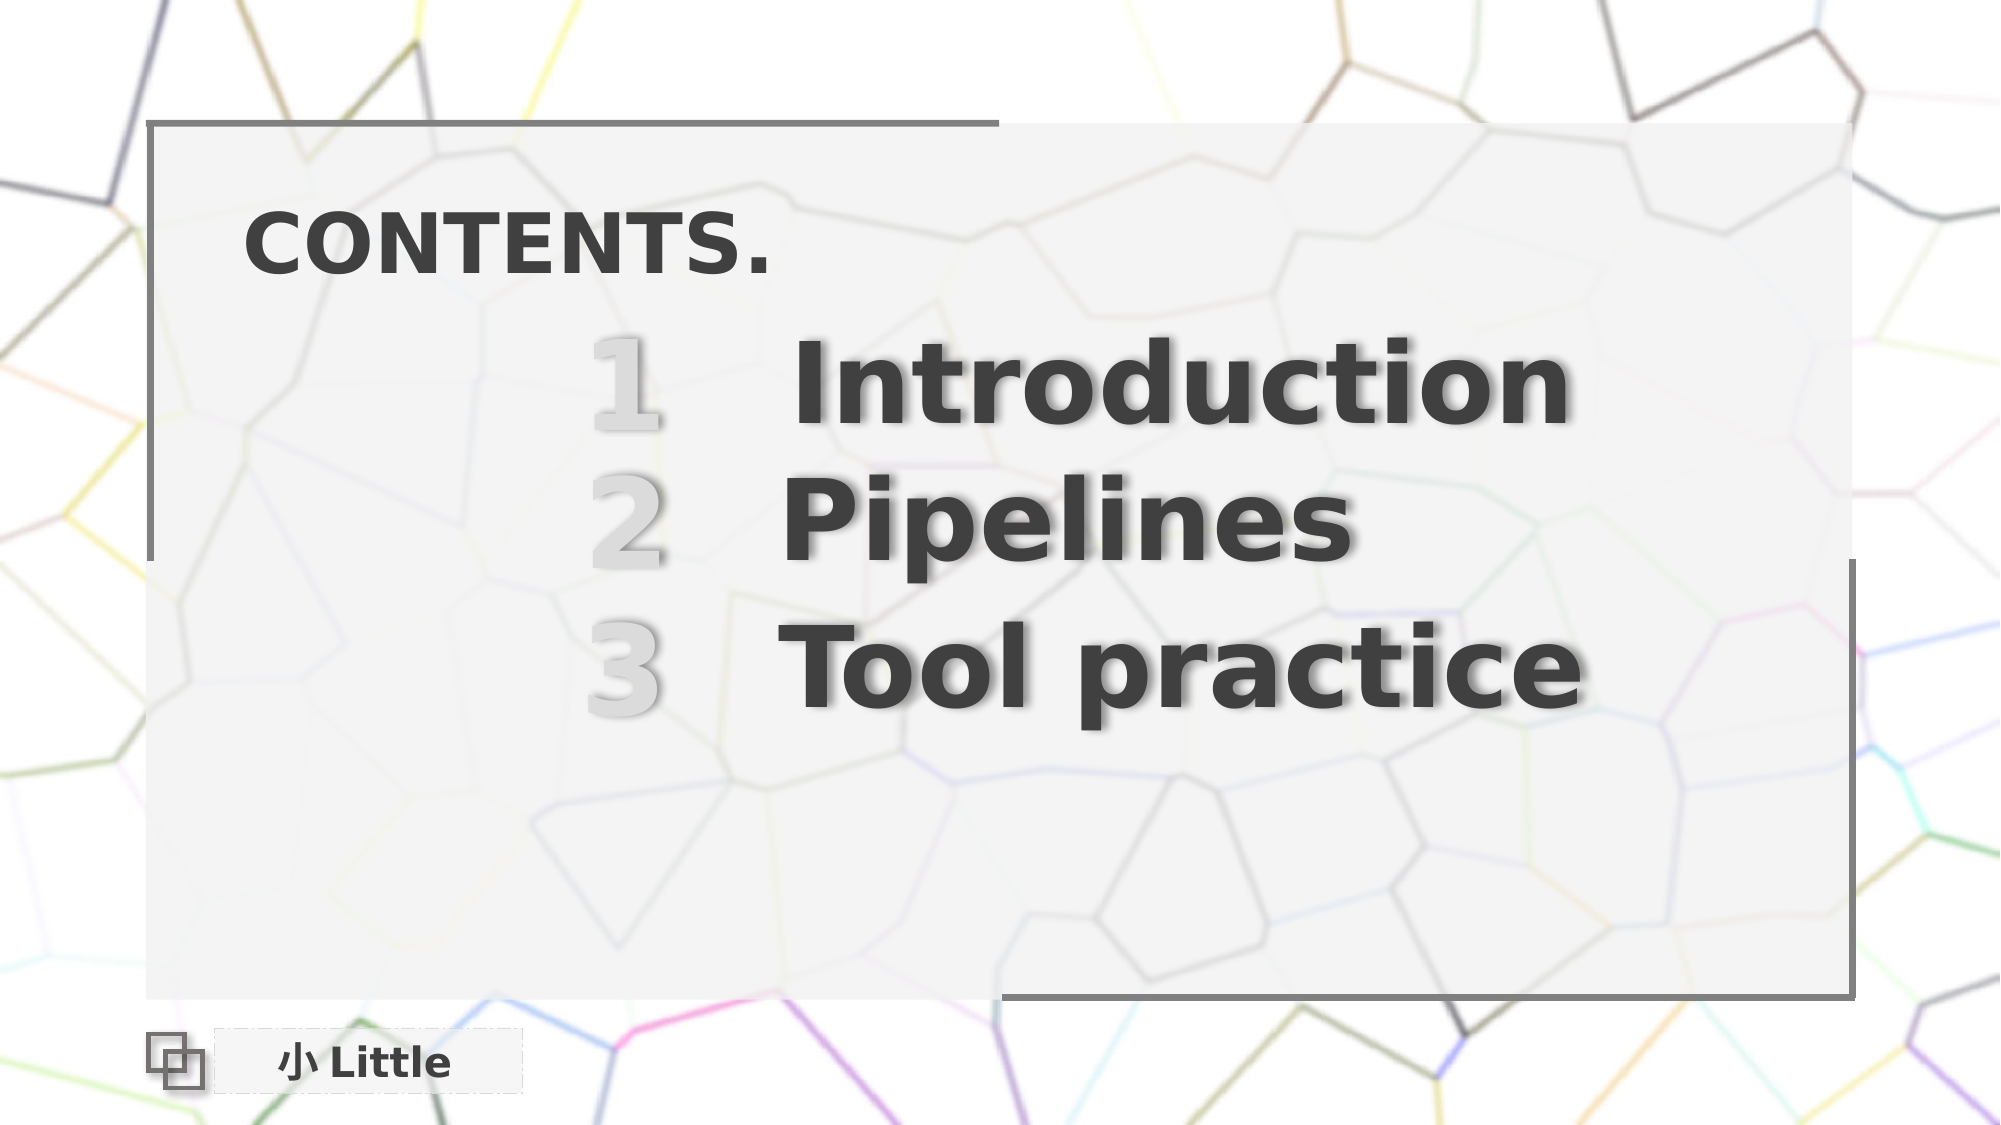

CONTENTS.
1
Introduction

2

 Pipelines

3
Tool practice